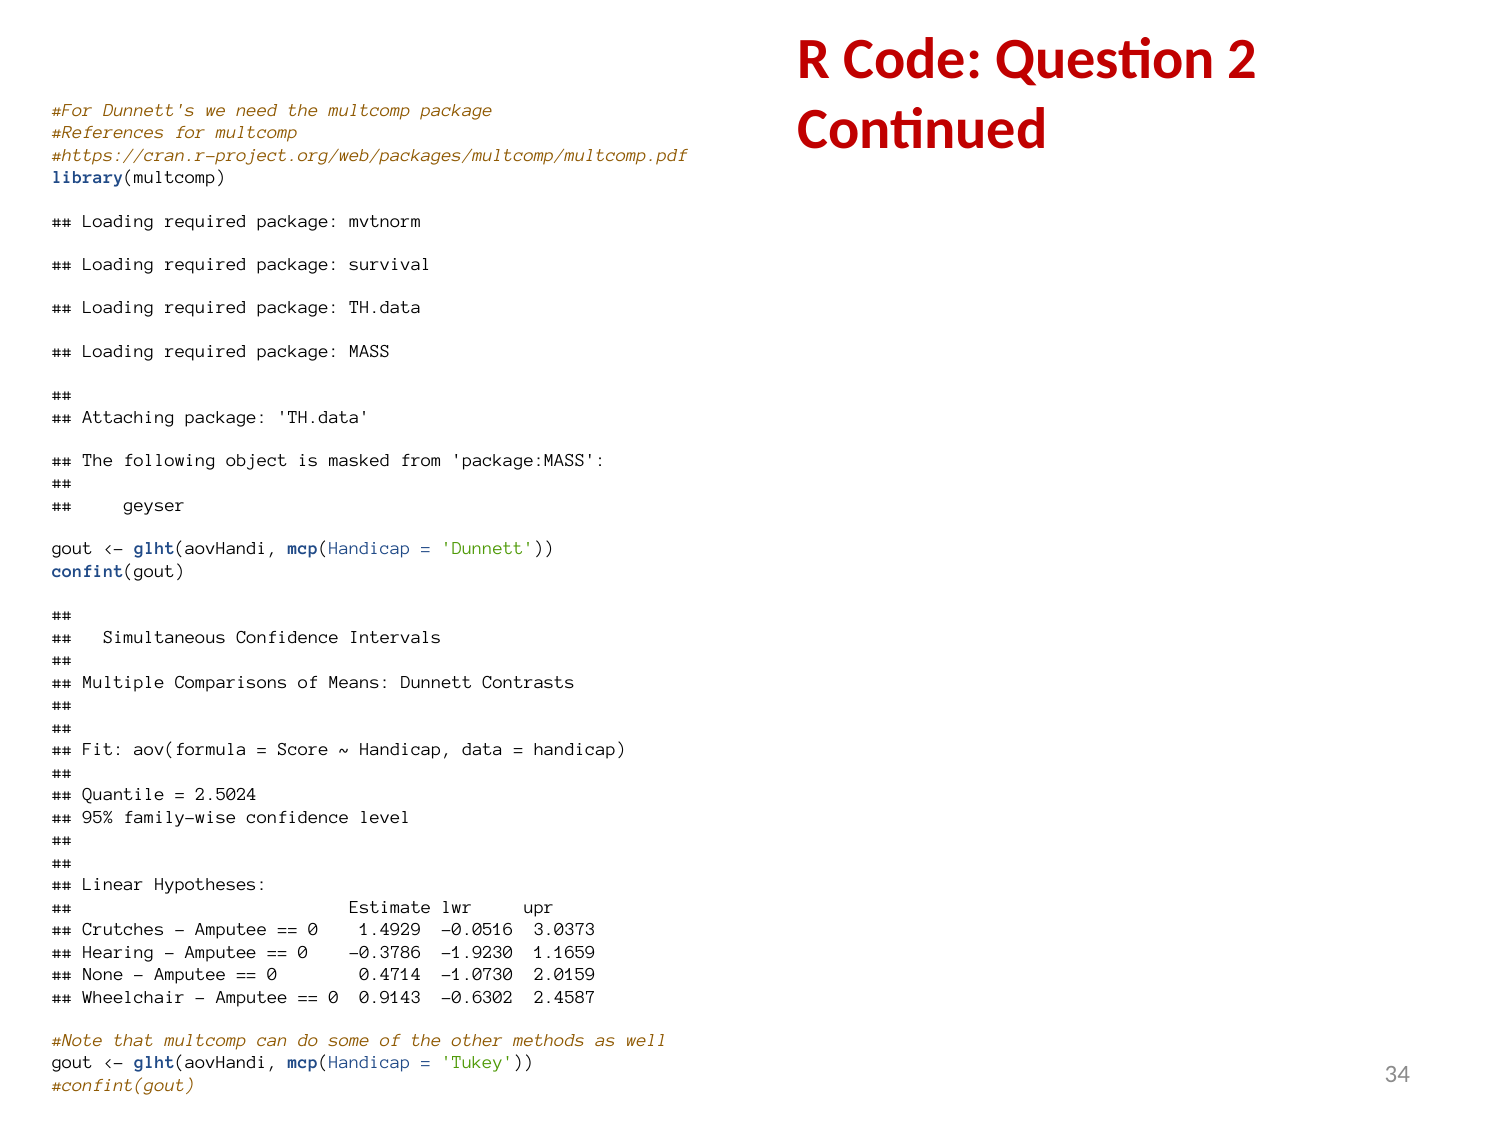

# R Code: Question 2 Continued
#For Dunnett's we need the multcomp package
#References for multcomp
#https://cran.r-project.org/web/packages/multcomp/multcomp.pdf
library(multcomp)
## Loading required package: mvtnorm
## Loading required package: survival
## Loading required package: TH.data
## Loading required package: MASS
## ## Attaching package: 'TH.data'
## The following object is masked from 'package:MASS': ## ##     geyser
gout <- glht(aovHandi, mcp(Handicap = 'Dunnett'))
confint(gout)
## ##   Simultaneous Confidence Intervals ## ## Multiple Comparisons of Means: Dunnett Contrasts ## ## ## Fit: aov(formula = Score ~ Handicap, data = handicap) ## ## Quantile = 2.5024 ## 95% family-wise confidence level ## ## ## Linear Hypotheses: ##                           Estimate lwr     upr ## Crutches - Amputee == 0    1.4929  -0.0516  3.0373 ## Hearing - Amputee == 0    -0.3786  -1.9230  1.1659 ## None - Amputee == 0        0.4714  -1.0730  2.0159 ## Wheelchair - Amputee == 0  0.9143  -0.6302  2.4587
#Note that multcomp can do some of the other methods as well
gout <- glht(aovHandi, mcp(Handicap = 'Tukey'))
#confint(gout)
34